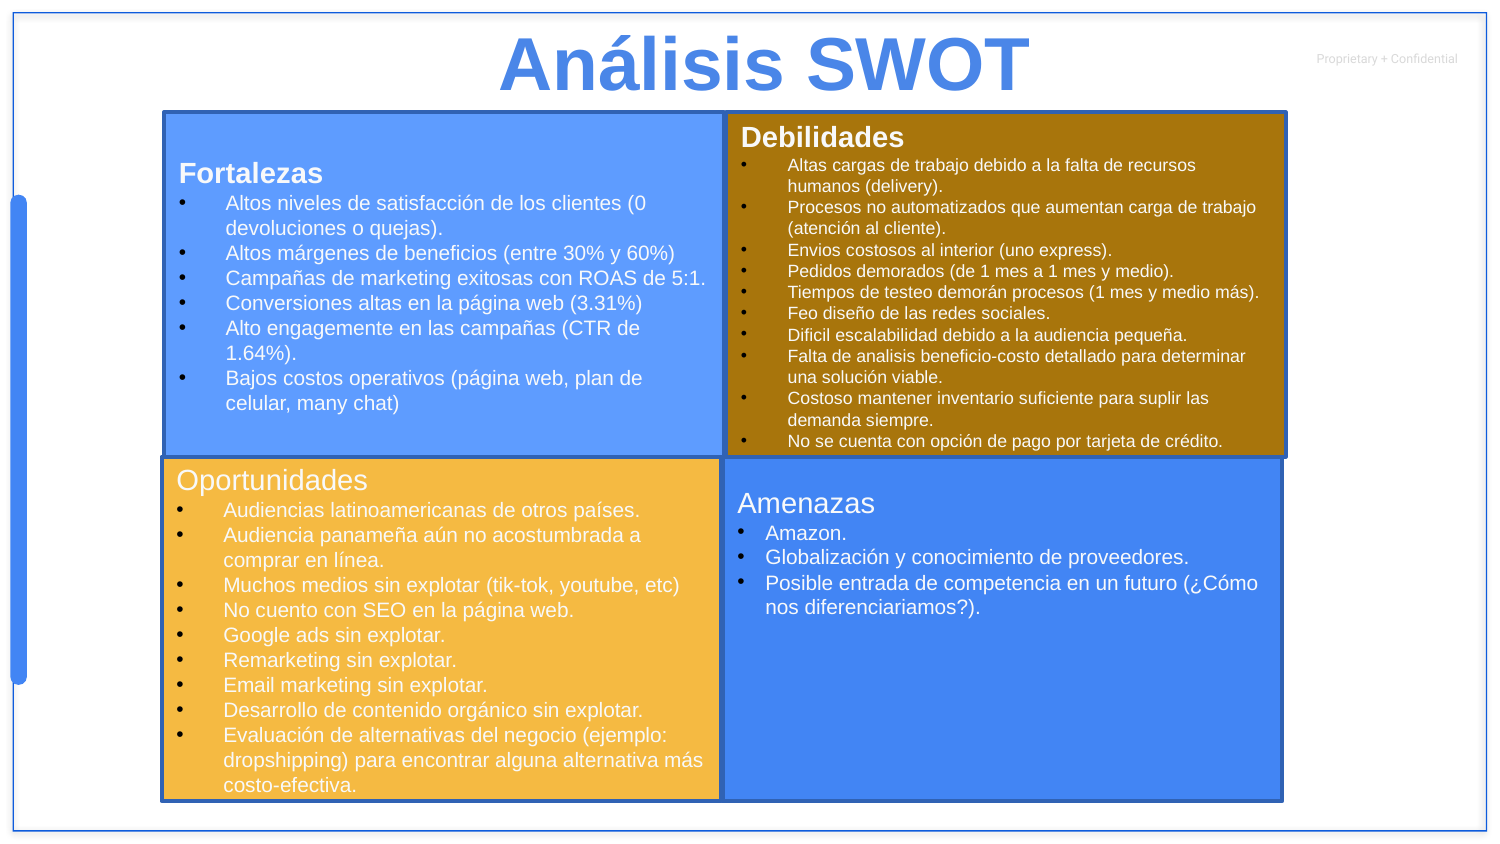

Análisis SWOT

Debilidades
Altas cargas de trabajo debido a la falta de recursos humanos (delivery).
Procesos no automatizados que aumentan carga de trabajo (atención al cliente).
Envios costosos al interior (uno express).
Pedidos demorados (de 1 mes a 1 mes y medio).
Tiempos de testeo demorán procesos (1 mes y medio más).
Feo diseño de las redes sociales.
Dificil escalabilidad debido a la audiencia pequeña.
Falta de analisis beneficio-costo detallado para determinar una solución viable.
Costoso mantener inventario suficiente para suplir las demanda siempre.
No se cuenta con opción de pago por tarjeta de crédito.
Fortalezas
Altos niveles de satisfacción de los clientes (0 devoluciones o quejas).
Altos márgenes de beneficios (entre 30% y 60%)
Campañas de marketing exitosas con ROAS de 5:1.
Conversiones altas en la página web (3.31%)
Alto engagemente en las campañas (CTR de 1.64%).
Bajos costos operativos (página web, plan de celular, many chat)

Oportunidades
Audiencias latinoamericanas de otros países.
Audiencia panameña aún no acostumbrada a comprar en línea.
Muchos medios sin explotar (tik-tok, youtube, etc)
No cuento con SEO en la página web.
Google ads sin explotar.
Remarketing sin explotar.
Email marketing sin explotar.
Desarrollo de contenido orgánico sin explotar.
Evaluación de alternativas del negocio (ejemplo: dropshipping) para encontrar alguna alternativa más costo-efectiva.

Amenazas
Amazon.
Globalización y conocimiento de proveedores.
Posible entrada de competencia en un futuro (¿Cómo nos diferenciariamos?).